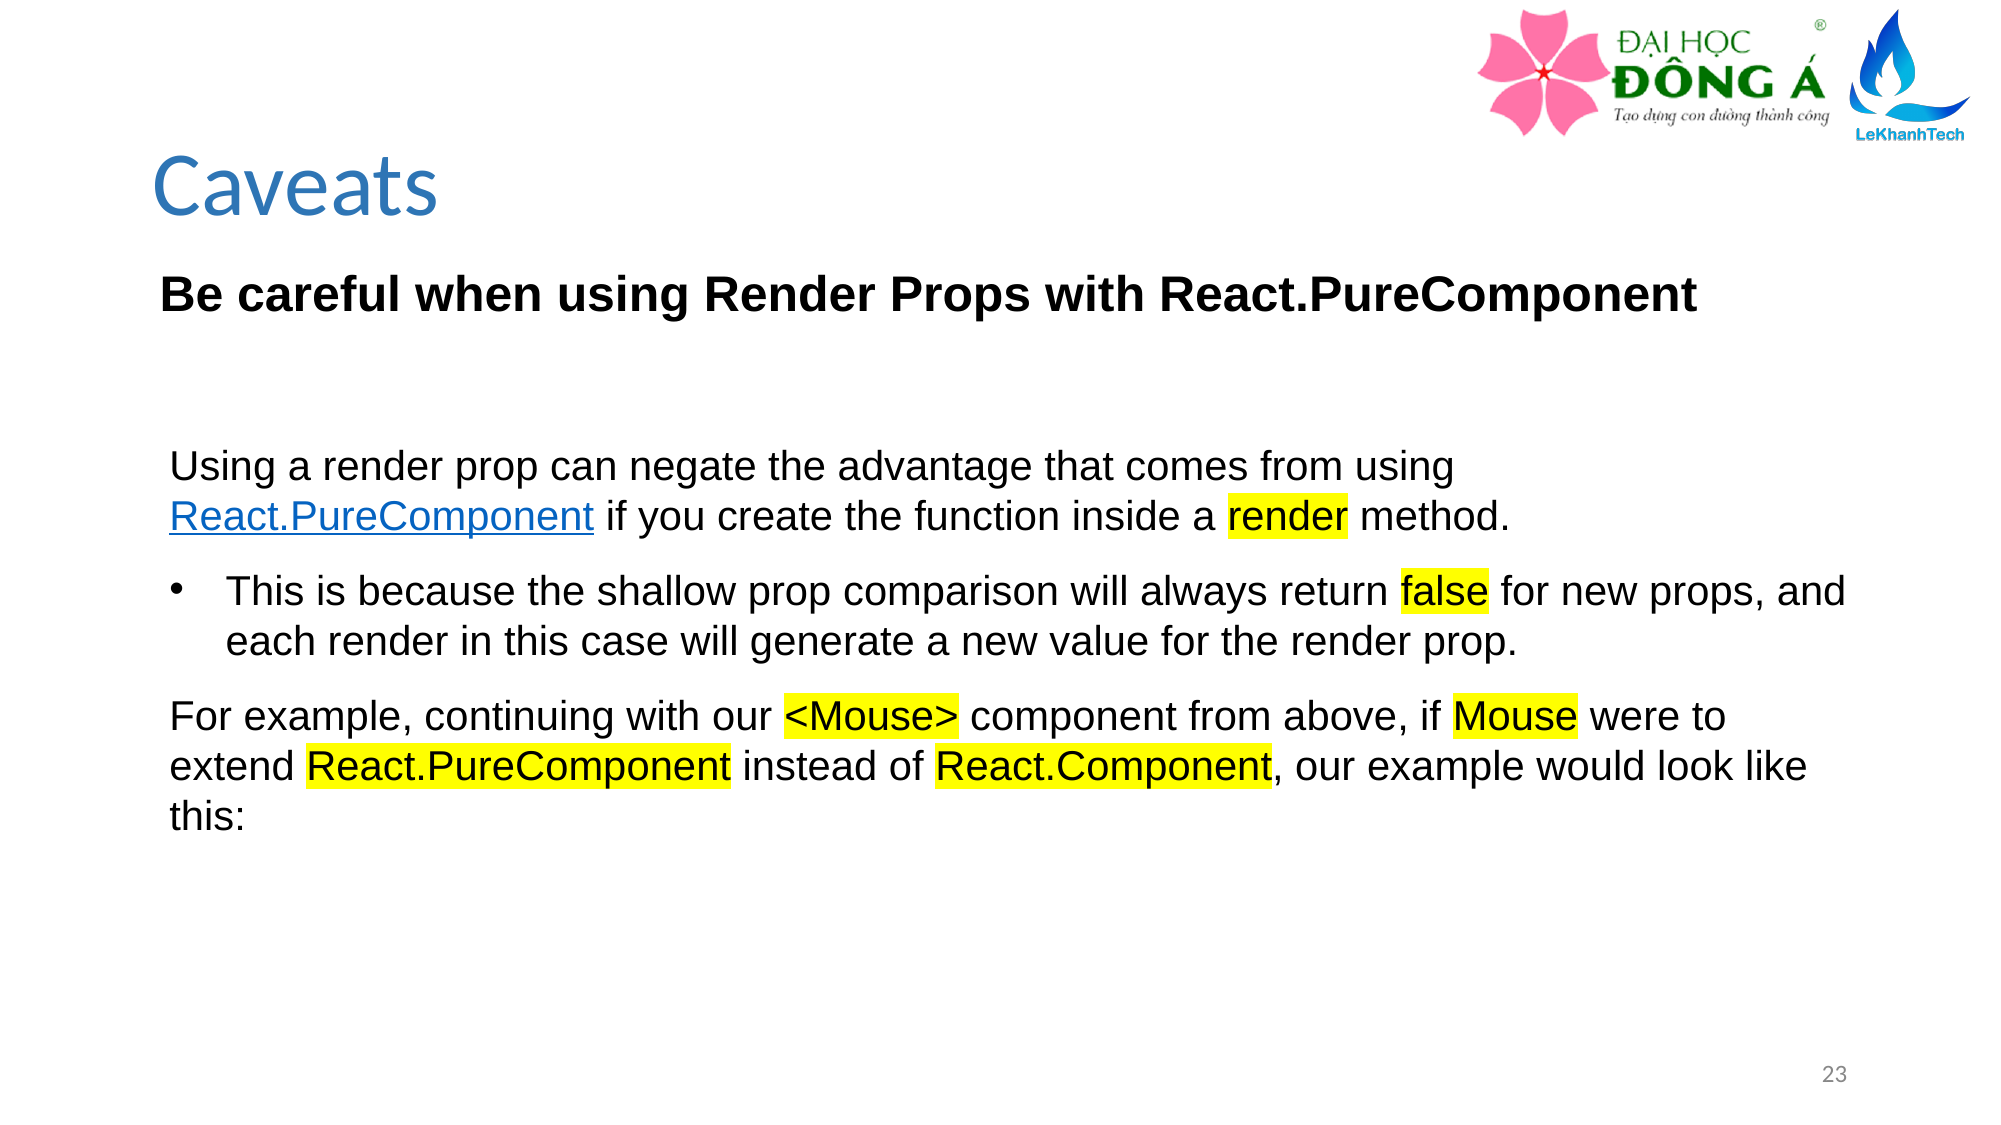

# Caveats
Be careful when using Render Props with React.PureComponent
Using a render prop can negate the advantage that comes from using React.PureComponent if you create the function inside a render method.
This is because the shallow prop comparison will always return false for new props, and each render in this case will generate a new value for the render prop.
For example, continuing with our <Mouse> component from above, if Mouse were to extend React.PureComponent instead of React.Component, our example would look like this:
23